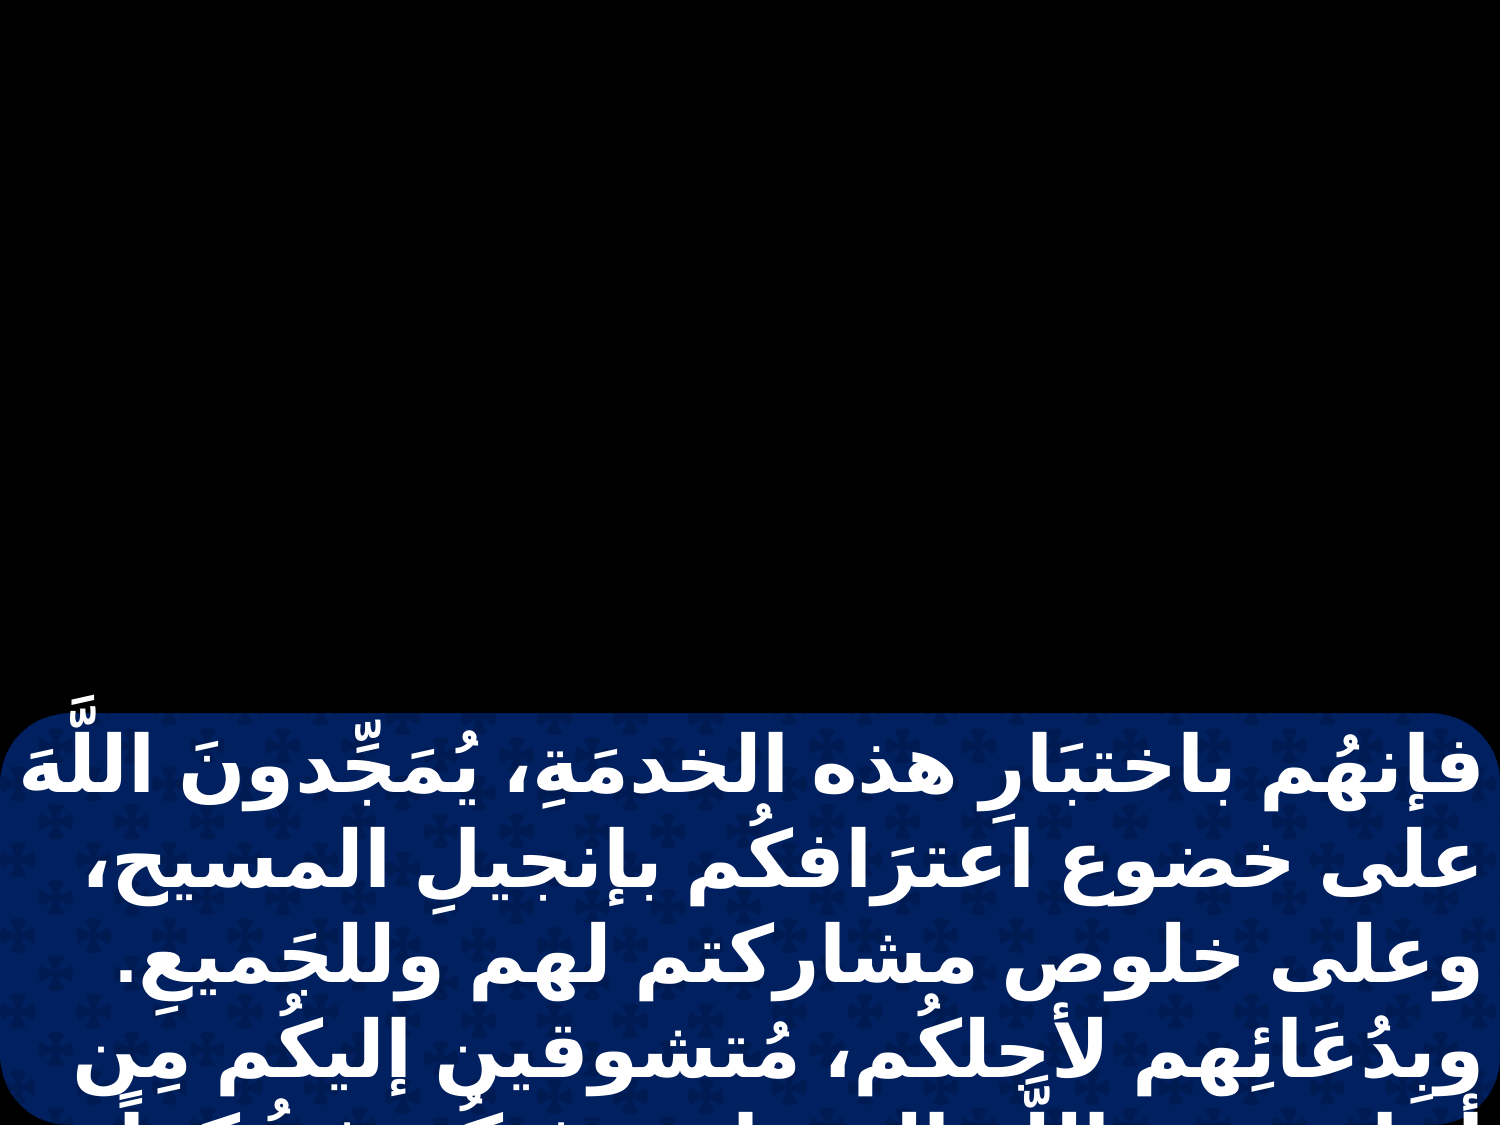

فإنهُم باختبَارِ هذه الخدمَةِ، يُمَجِّدونَ اللَّهَ على خضوع اعترَافكُم بإنجيلِ المسيح، وعلى خلوص مشاركتم لهم وللجَميعِ. وبِدُعَائِهم لأجلكُم، مُتشوقين إليكُم مِن أجلِ نعمة اللَّه المتزايدة فيكُم فشُكراً للَّه على موهبته التي لا توصف.